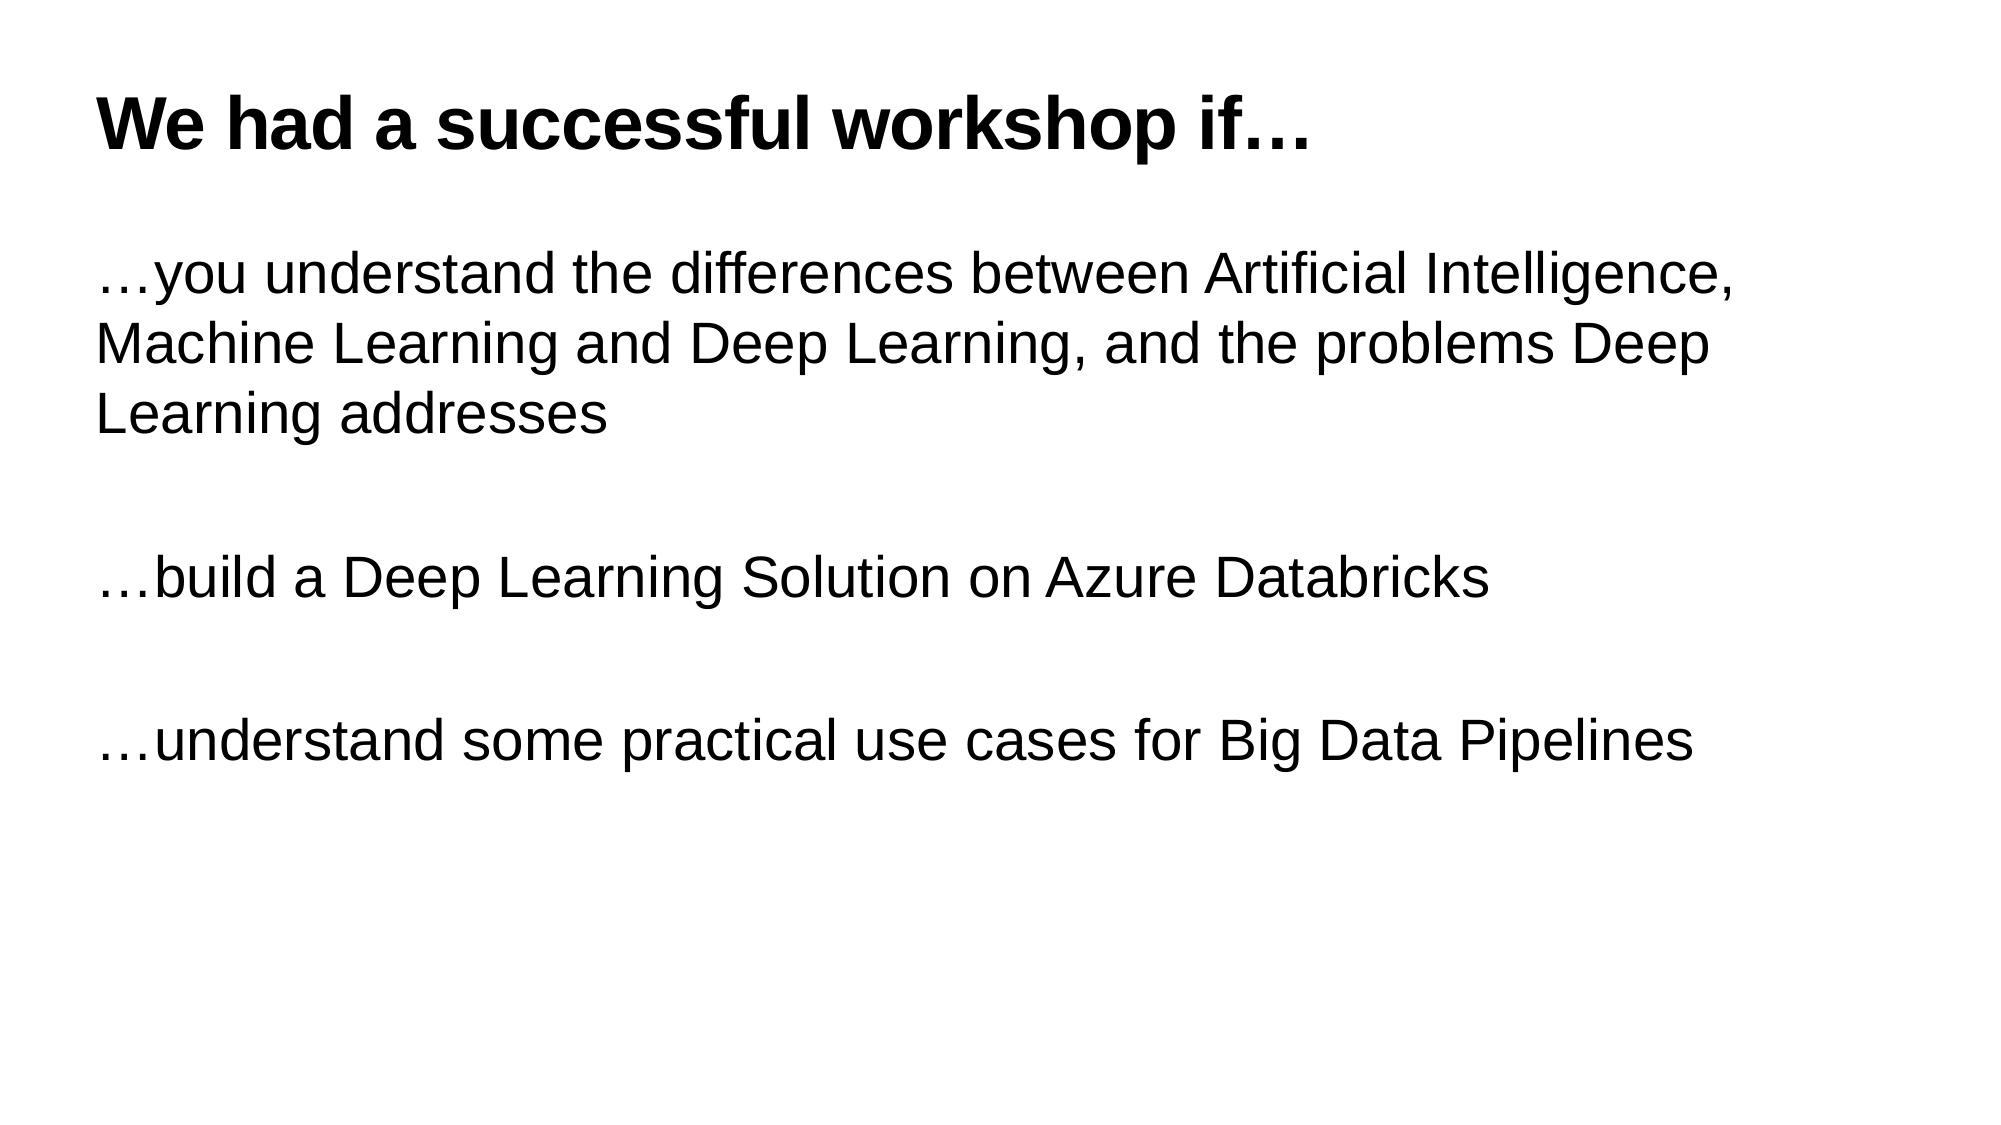

# We had a successful workshop if…
…you understand the differences between Artificial Intelligence, Machine Learning and Deep Learning, and the problems Deep Learning addresses

…build a Deep Learning Solution on Azure Databricks

…understand some practical use cases for Big Data Pipelines